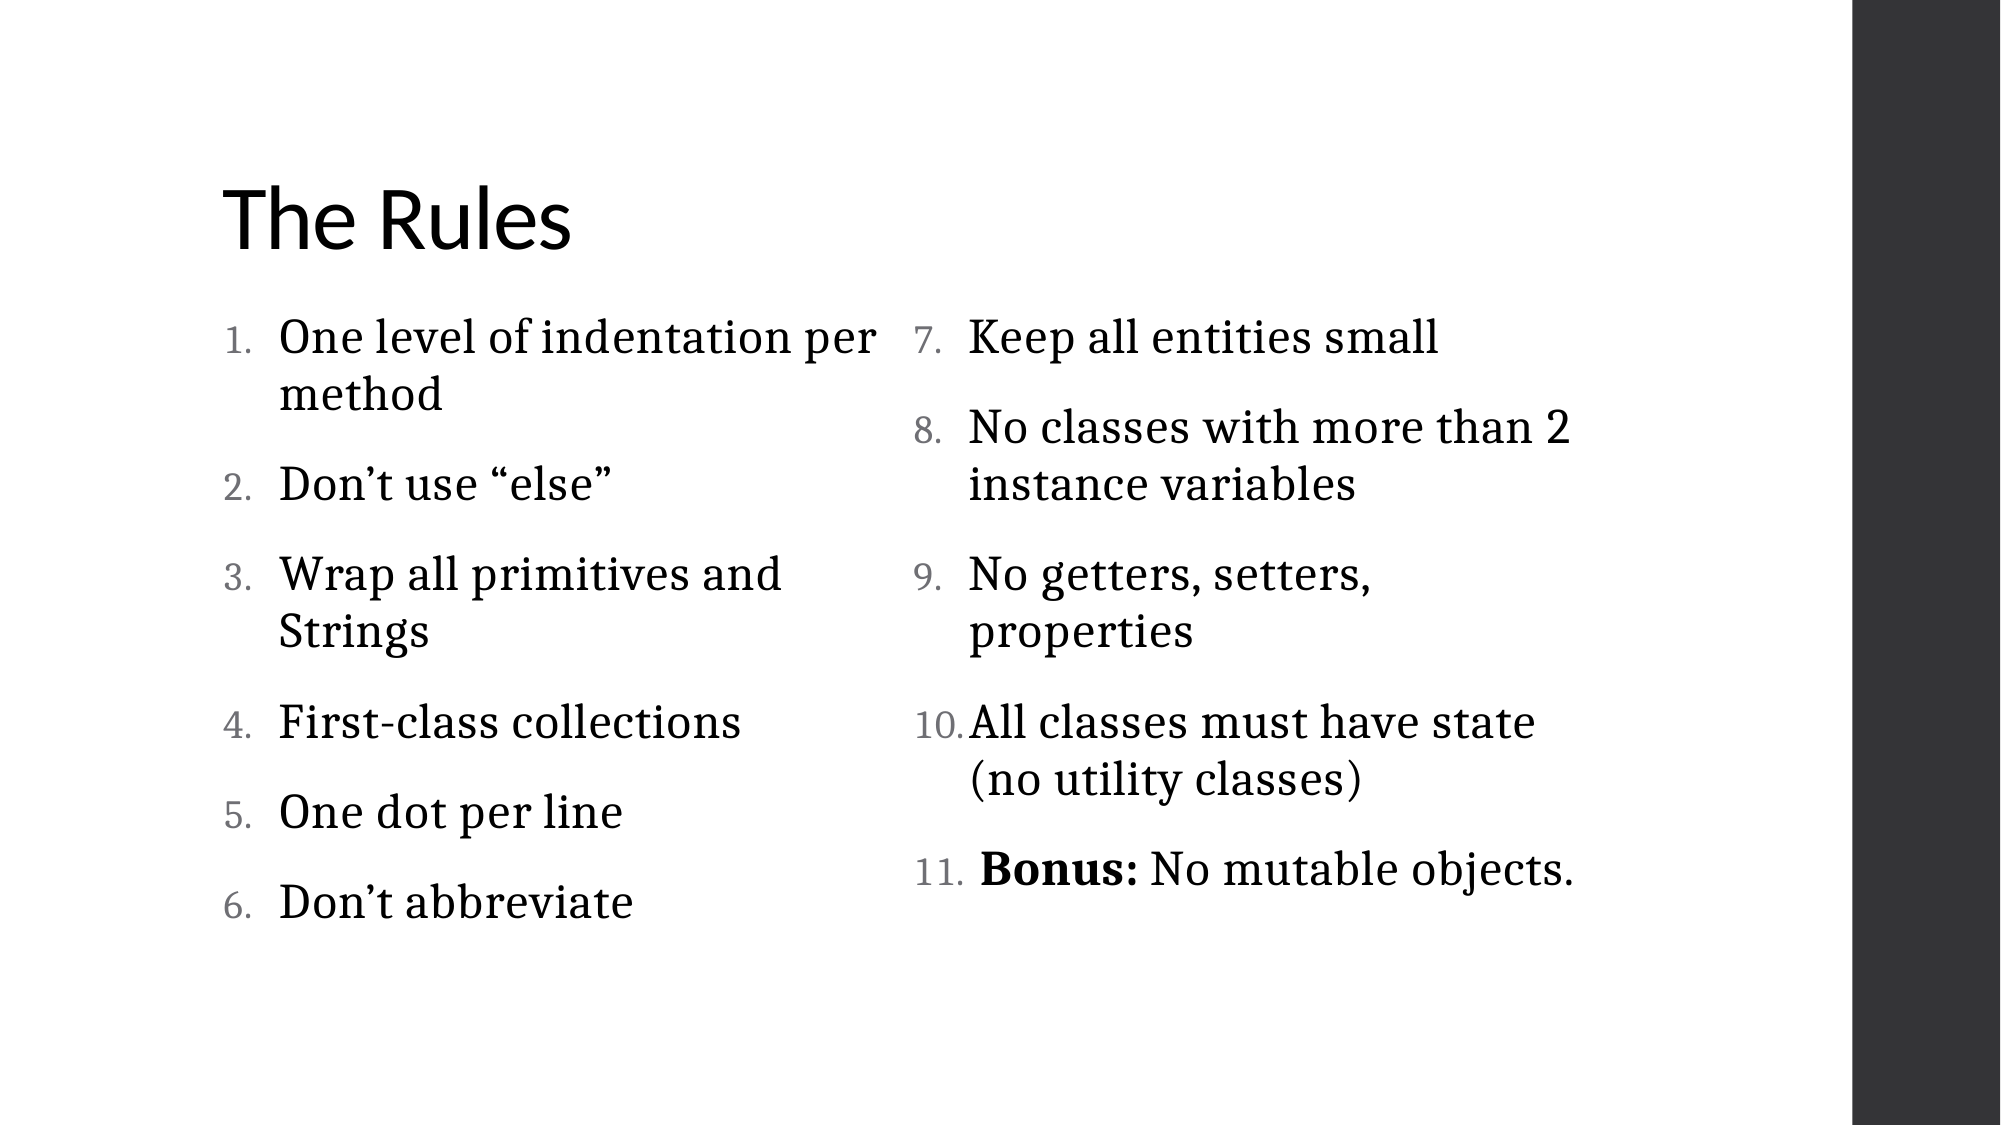

# The Rules
One level of indentation per method
Don’t use “else”
Wrap all primitives and Strings
First-class collections
One dot per line
Don’t abbreviate
Keep all entities small
No classes with more than 2 instance variables
No getters, setters, properties
All classes must have state (no utility classes)
 Bonus: No mutable objects.